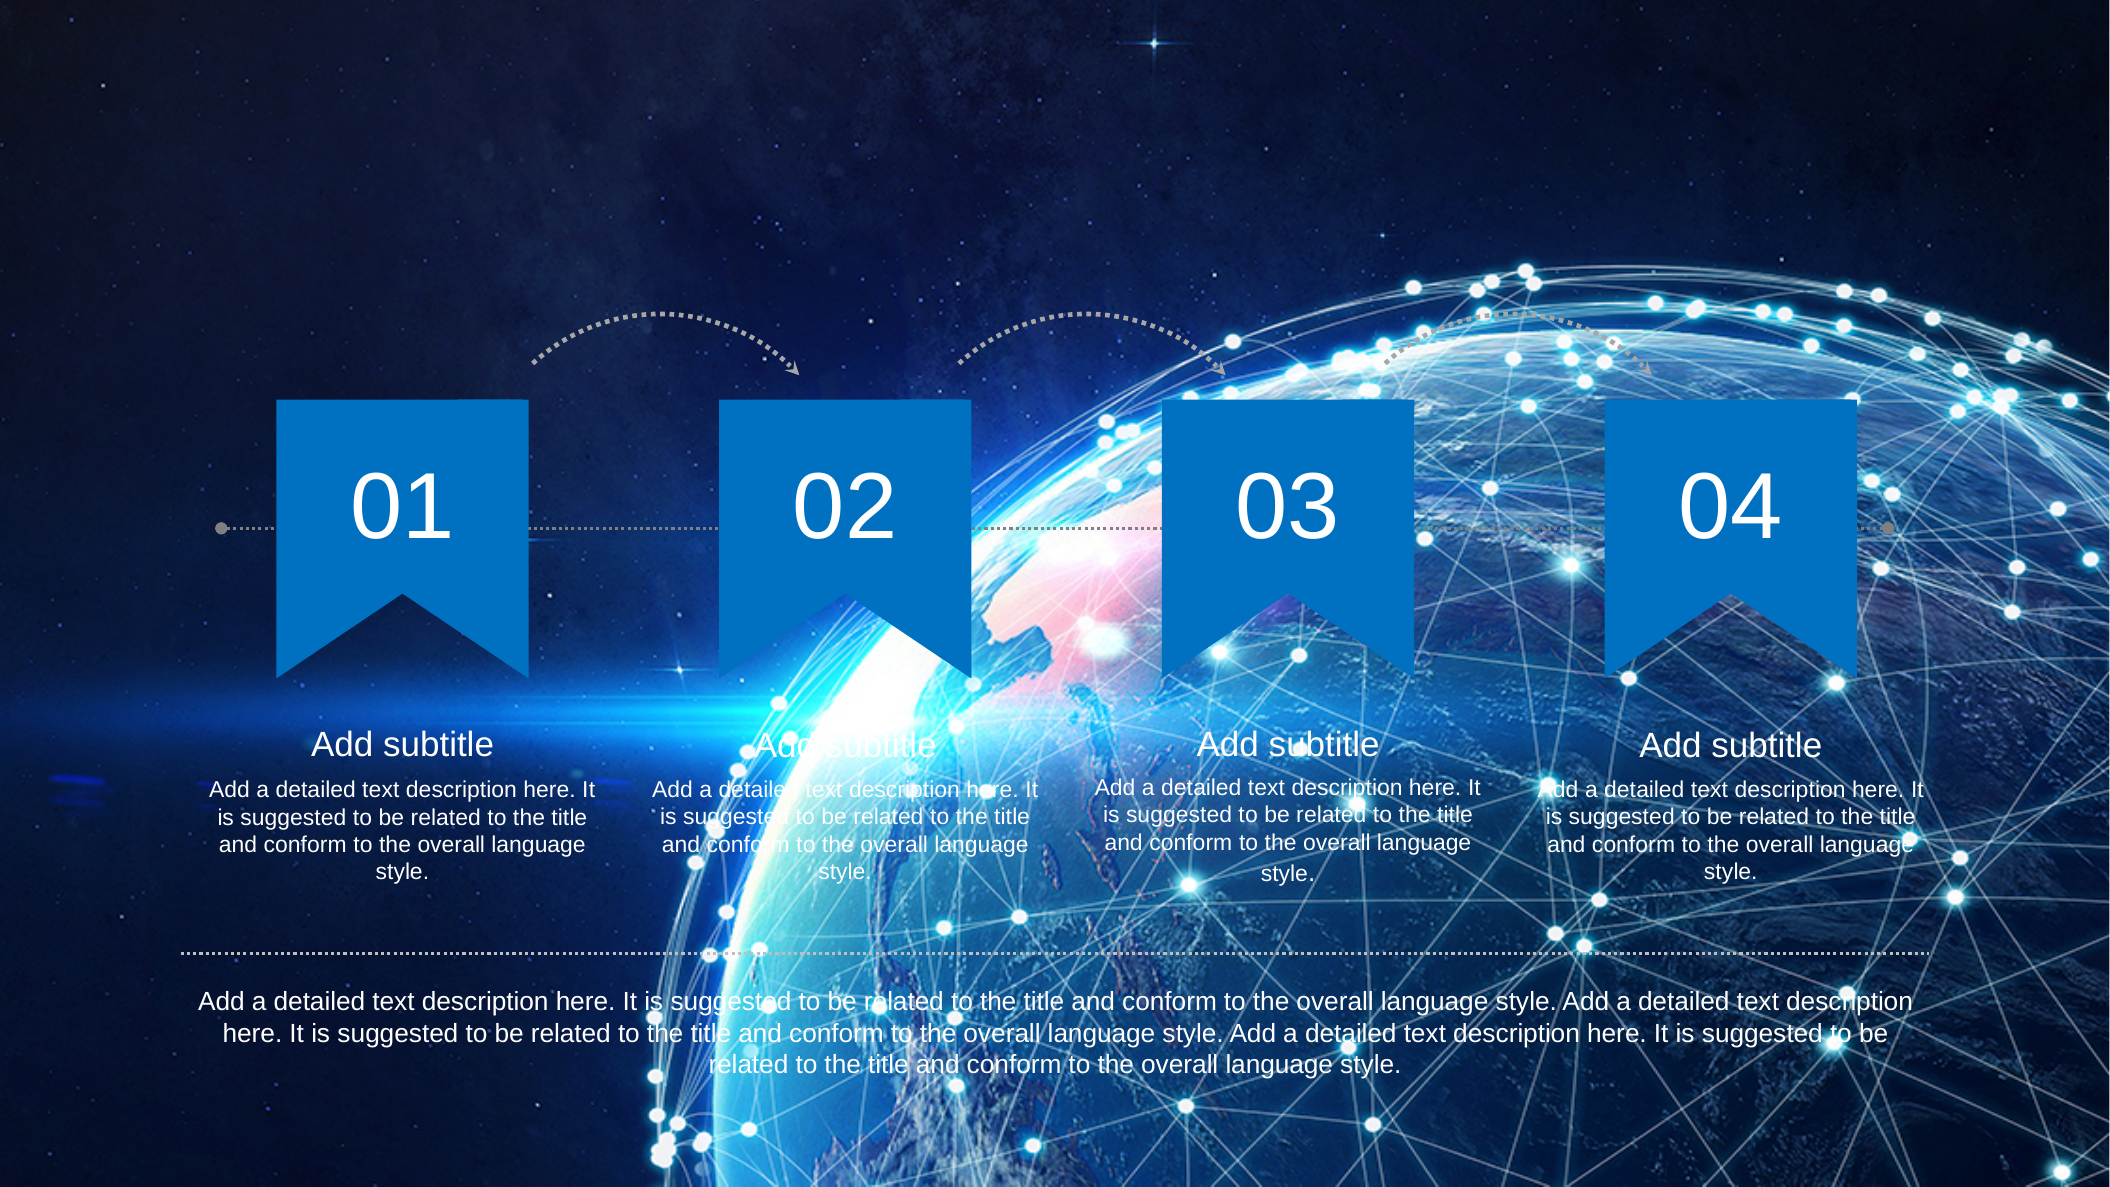

04

01

02

03
Add subtitle
Add a detailed text description here. It is suggested to be related to the title and conform to the overall language style.
Add subtitle
Add a detailed text description here. It is suggested to be related to the title and conform to the overall language style.
Add subtitle
Add a detailed text description here. It is suggested to be related to the title and conform to the overall language style.
Add subtitle
Add a detailed text description here. It is suggested to be related to the title and conform to the overall language style.
Add a detailed text description here. It is suggested to be related to the title and conform to the overall language style. Add a detailed text description here. It is suggested to be related to the title and conform to the overall language style. Add a detailed text description here. It is suggested to be related to the title and conform to the overall language style.